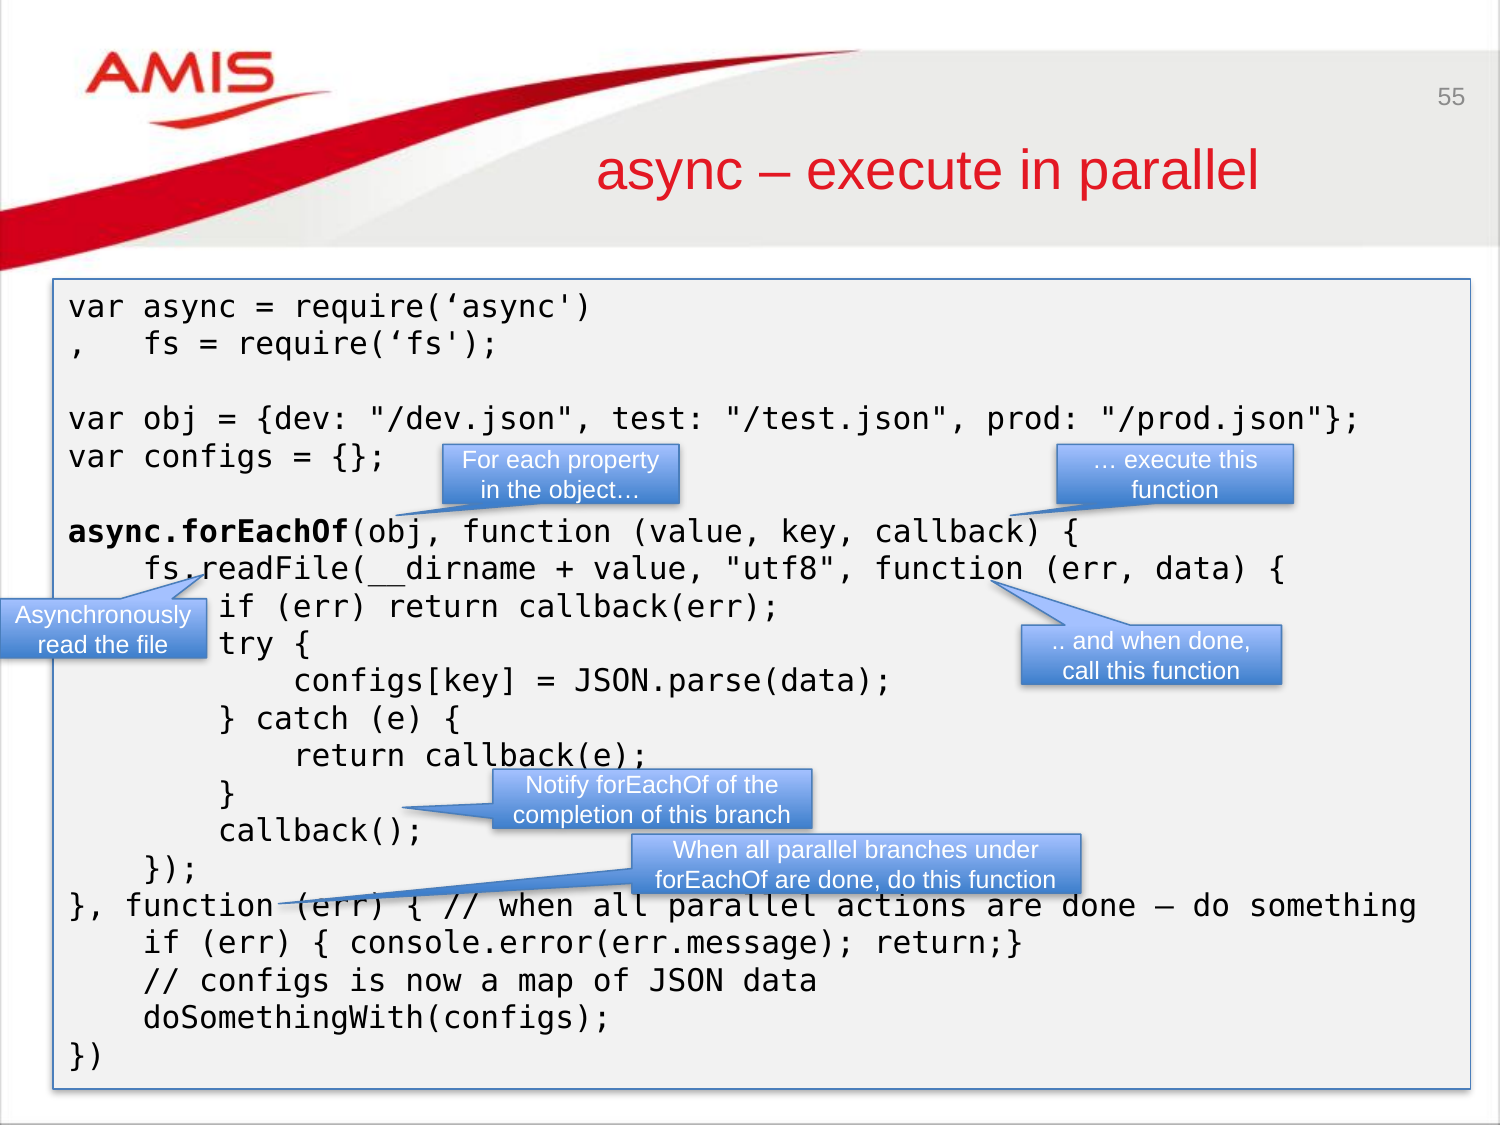

55
# async – execute in parallel

var async = require(‘async')
,   fs = require(‘fs');
var obj = {dev: "/dev.json", test: "/test.json", prod: "/prod.json"};
var configs = {};

async.forEachOf(obj, function (value, key, callback) {
    fs.readFile(__dirname + value, "utf8", function (err, data) {
        if (err) return callback(err);
        try {
            configs[key] = JSON.parse(data);
        } catch (e) {
            return callback(e);
        }
        callback();
    });
}, function (err) { // when all parallel actions are done – do something
    if (err) { console.error(err.message); return;}
    // configs is now a map of JSON data
    doSomethingWith(configs);
})
For each property in the object…
… execute this function
Asynchronously read the file
.. and when done, call this function
Notify forEachOf of the completion of this branch
When all parallel branches under forEachOf are done, do this function